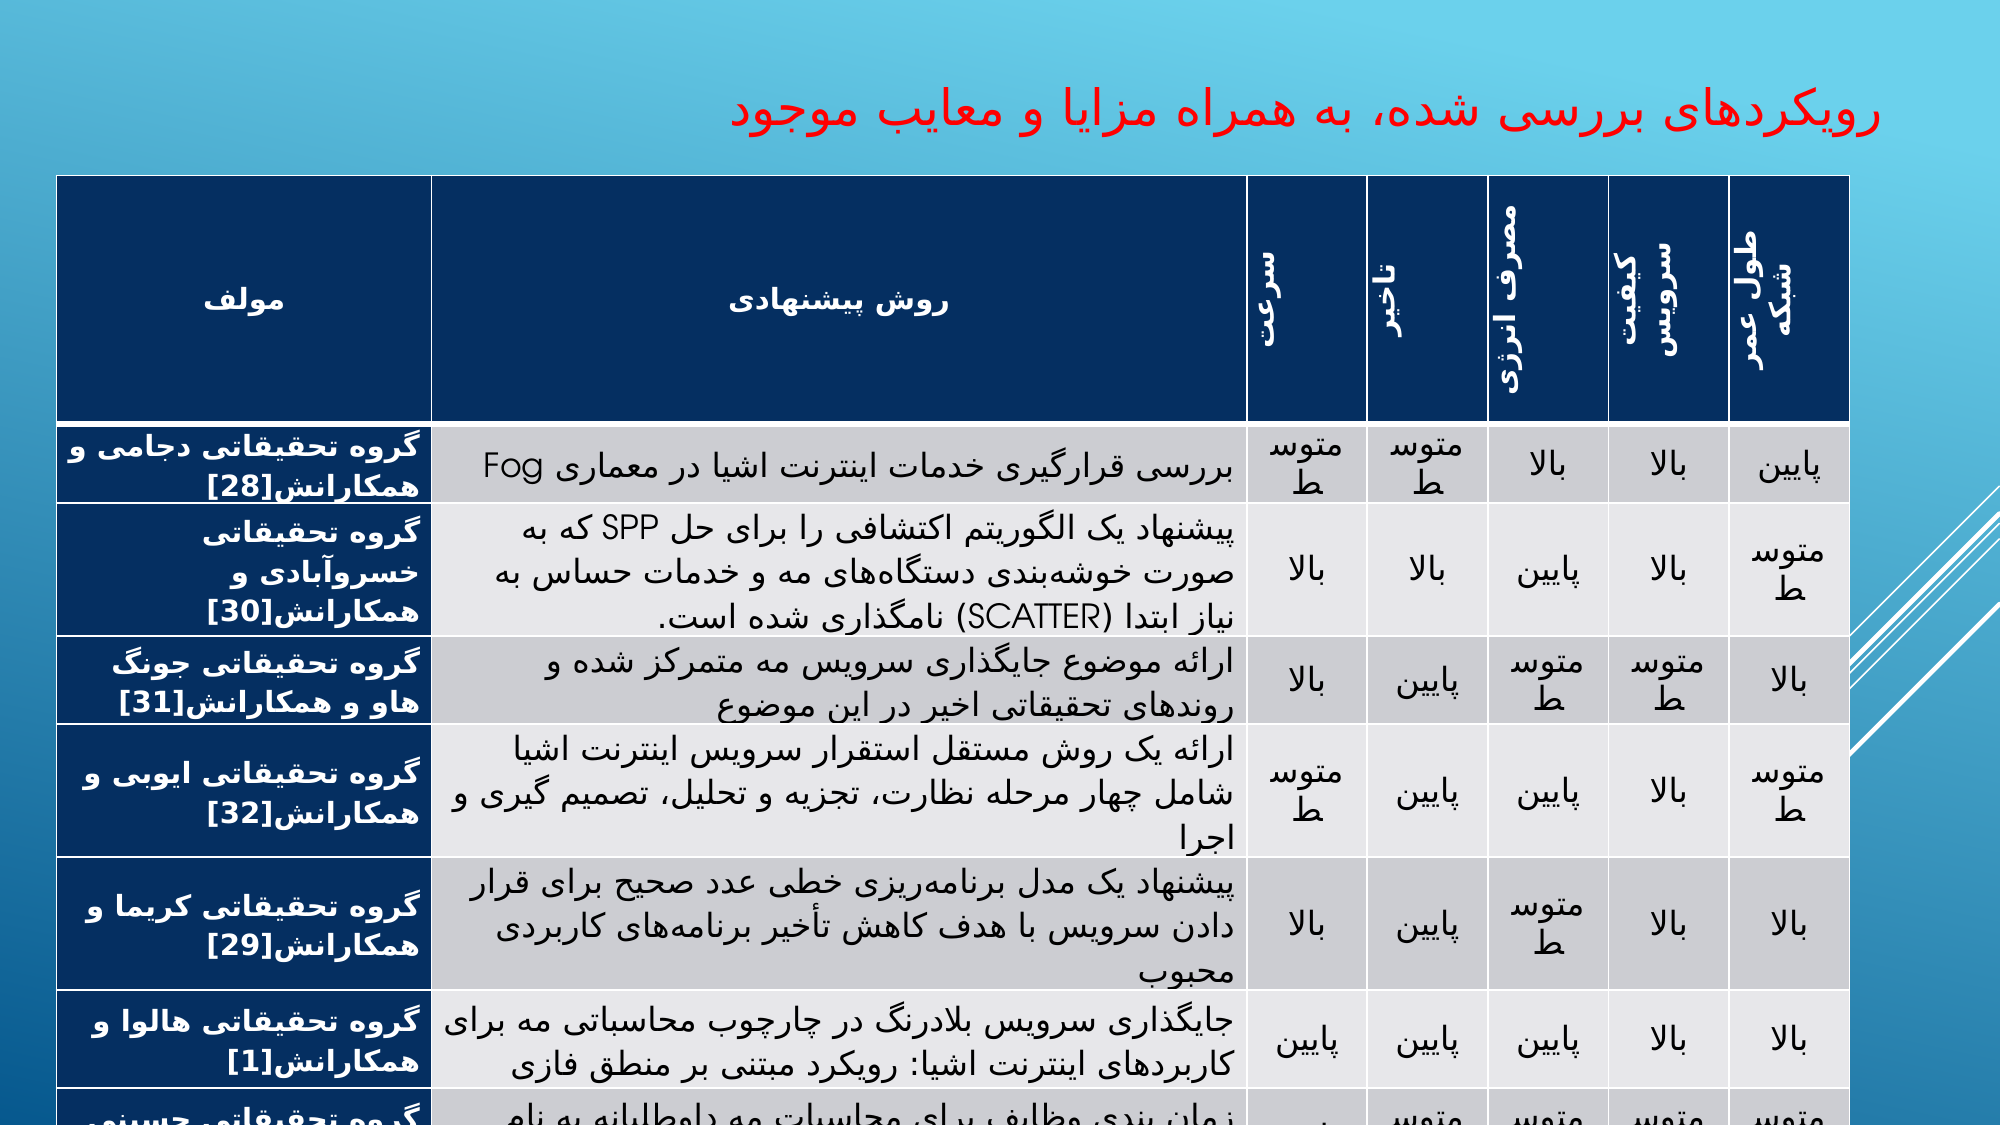

رویکردهای بررسی شده، به همراه مزایا و معایب موجود
| مولف | روش پیشنهادی | سرعت | تاخیر | مصرف انرژی | کیفیت سرویس | طول عمر شبکه |
| --- | --- | --- | --- | --- | --- | --- |
| گروه تحقیقاتی دجامی و همکارانش[28] | بررسی قرارگیری خدمات اینترنت اشیا در معماری Fog | متوسط | متوسط | بالا | بالا | پایین |
| گروه تحقیقاتی خسروآبادی و همکارانش[30] | پیشنهاد یک الگوریتم اکتشافی را برای حل SPP که به صورت خوشه‌بندی دستگاه‌های مه و خدمات حساس به نیاز ابتدا (SCATTER) نامگذاری شده است. | بالا | بالا | پایین | بالا | متوسط |
| گروه تحقیقاتی جونگ هاو و همکارانش[31] | ارائه موضوع جایگذاری سرویس مه متمرکز شده و روندهای تحقیقاتی اخیر در این موضوع | بالا | پایین | متوسط | متوسط | بالا |
| گروه تحقیقاتی ایوبی و همکارانش[32] | ارائه یک روش مستقل استقرار سرویس اینترنت اشیا شامل چهار مرحله نظارت، تجزیه و تحلیل، تصمیم گیری و اجرا | متوسط | پایین | پایین | بالا | متوسط |
| گروه تحقیقاتی کریما و همکارانش[29] | پیشنهاد یک مدل برنامه‌ریزی خطی عدد صحیح برای قرار دادن سرویس با هدف کاهش تأخیر برنامه‌های کاربردی محبوب | بالا | پایین | متوسط | بالا | بالا |
| گروه تحقیقاتی هالوا و همکارانش[1] | جایگذاری سرویس بلادرنگ در چارچوب محاسباتی مه برای کاربردهای اینترنت اشیا: رویکرد مبتنی بر منطق فازی | پایین | پایین | پایین | بالا | بالا |
| گروه تحقیقاتی حسینی و همکارانش[14] | زمان بندی وظایف برای محاسبات مه داوطلبانه به نام های Min-CCV و Min-V | پایین | متوسط | متوسط | متوسط | متوسط |
| گروه تحقیقاتی صراف زاده و همکارانش[23] | به حداقل رساندن تاخیر برنامه و استفاده از شبکه با پیشنهاد یک الگوریتم قرار دادن سرویس مبتنی بر ژنتیک در محیط‌های مه | متوسط | بالا | متوسط | متوسط | بالا |